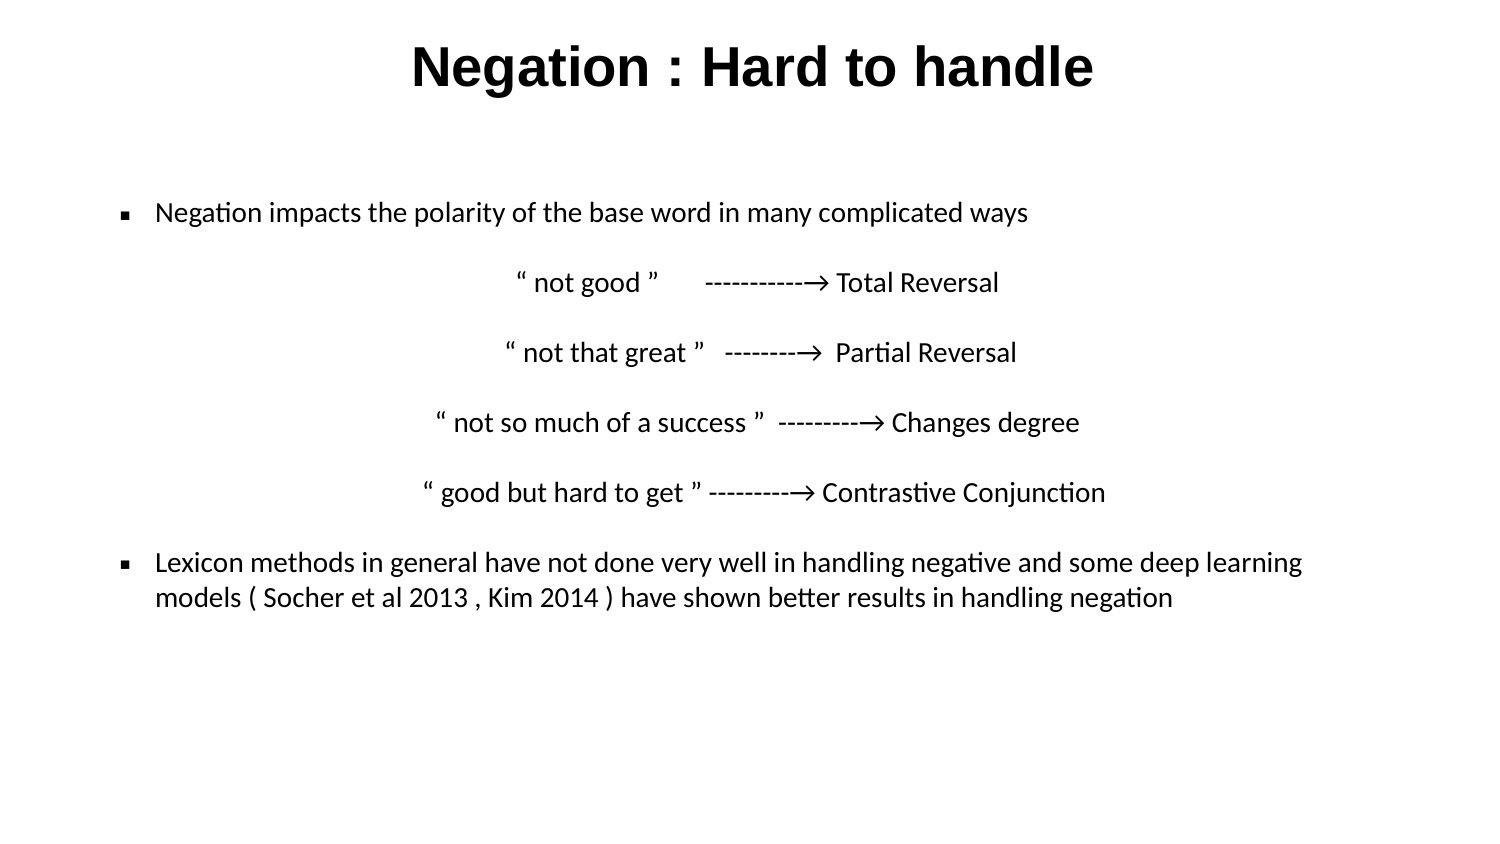

Negation : Hard to handle
Negation impacts the polarity of the base word in many complicated ways

      “ not good ”       -----------→ Total Reversal

       “ not that great ”   --------→  Partial Reversal

       “ not so much of a success ”  ---------→ Changes degree

        “ good but hard to get ” ---------→ Contrastive Conjunction

Lexicon methods in general have not done very well in handling negative and some deep learning models ( Socher et al 2013 , Kim 2014 ) have shown better results in handling negation